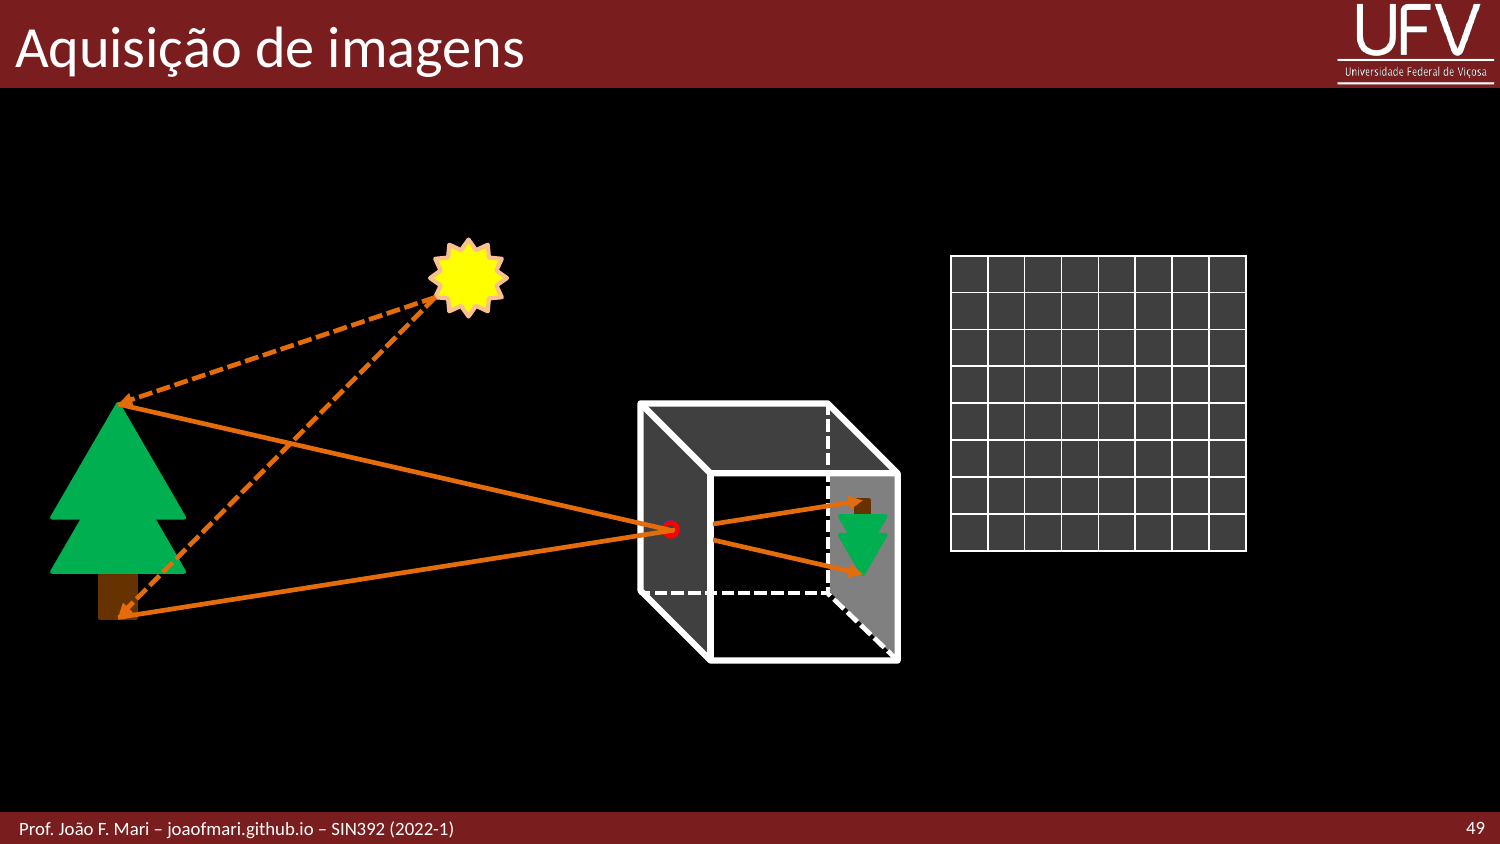

# Aquisição de imagens

|  |  |  |  |  |  |  |  |
| --- | --- | --- | --- | --- | --- | --- | --- |
|  |  |  |  |  |  |  |  |
|  |  |  |  |  |  |  |  |
|  |  |  |  |  |  |  |  |
|  |  |  |  |  |  |  |  |
|  |  |  |  |  |  |  |  |
|  |  |  |  |  |  |  |  |
|  |  |  |  |  |  |  |  |
49
 Prof. João F. Mari – joaofmari.github.io – SIN392 (2022-1)